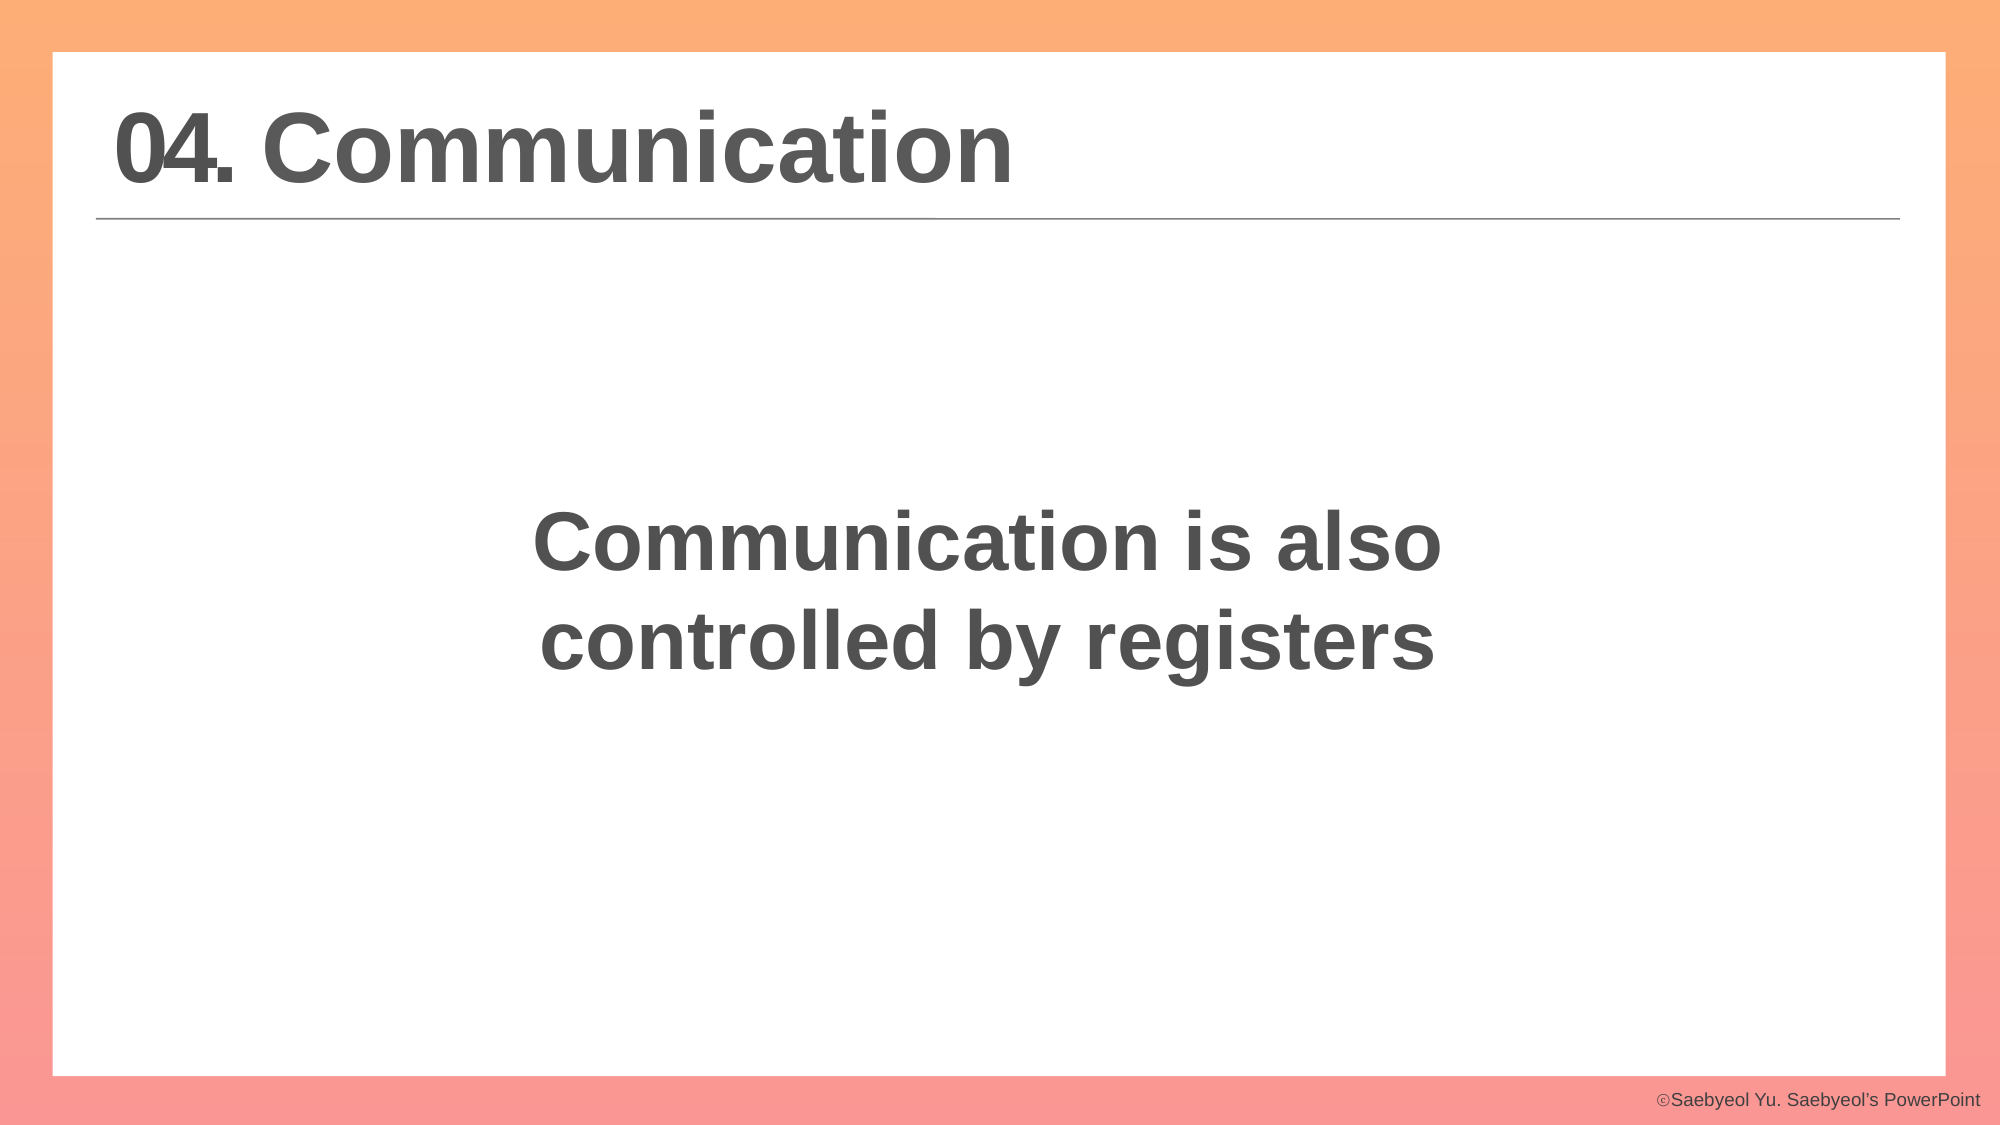

04. Communication
Communication is also
controlled by registers